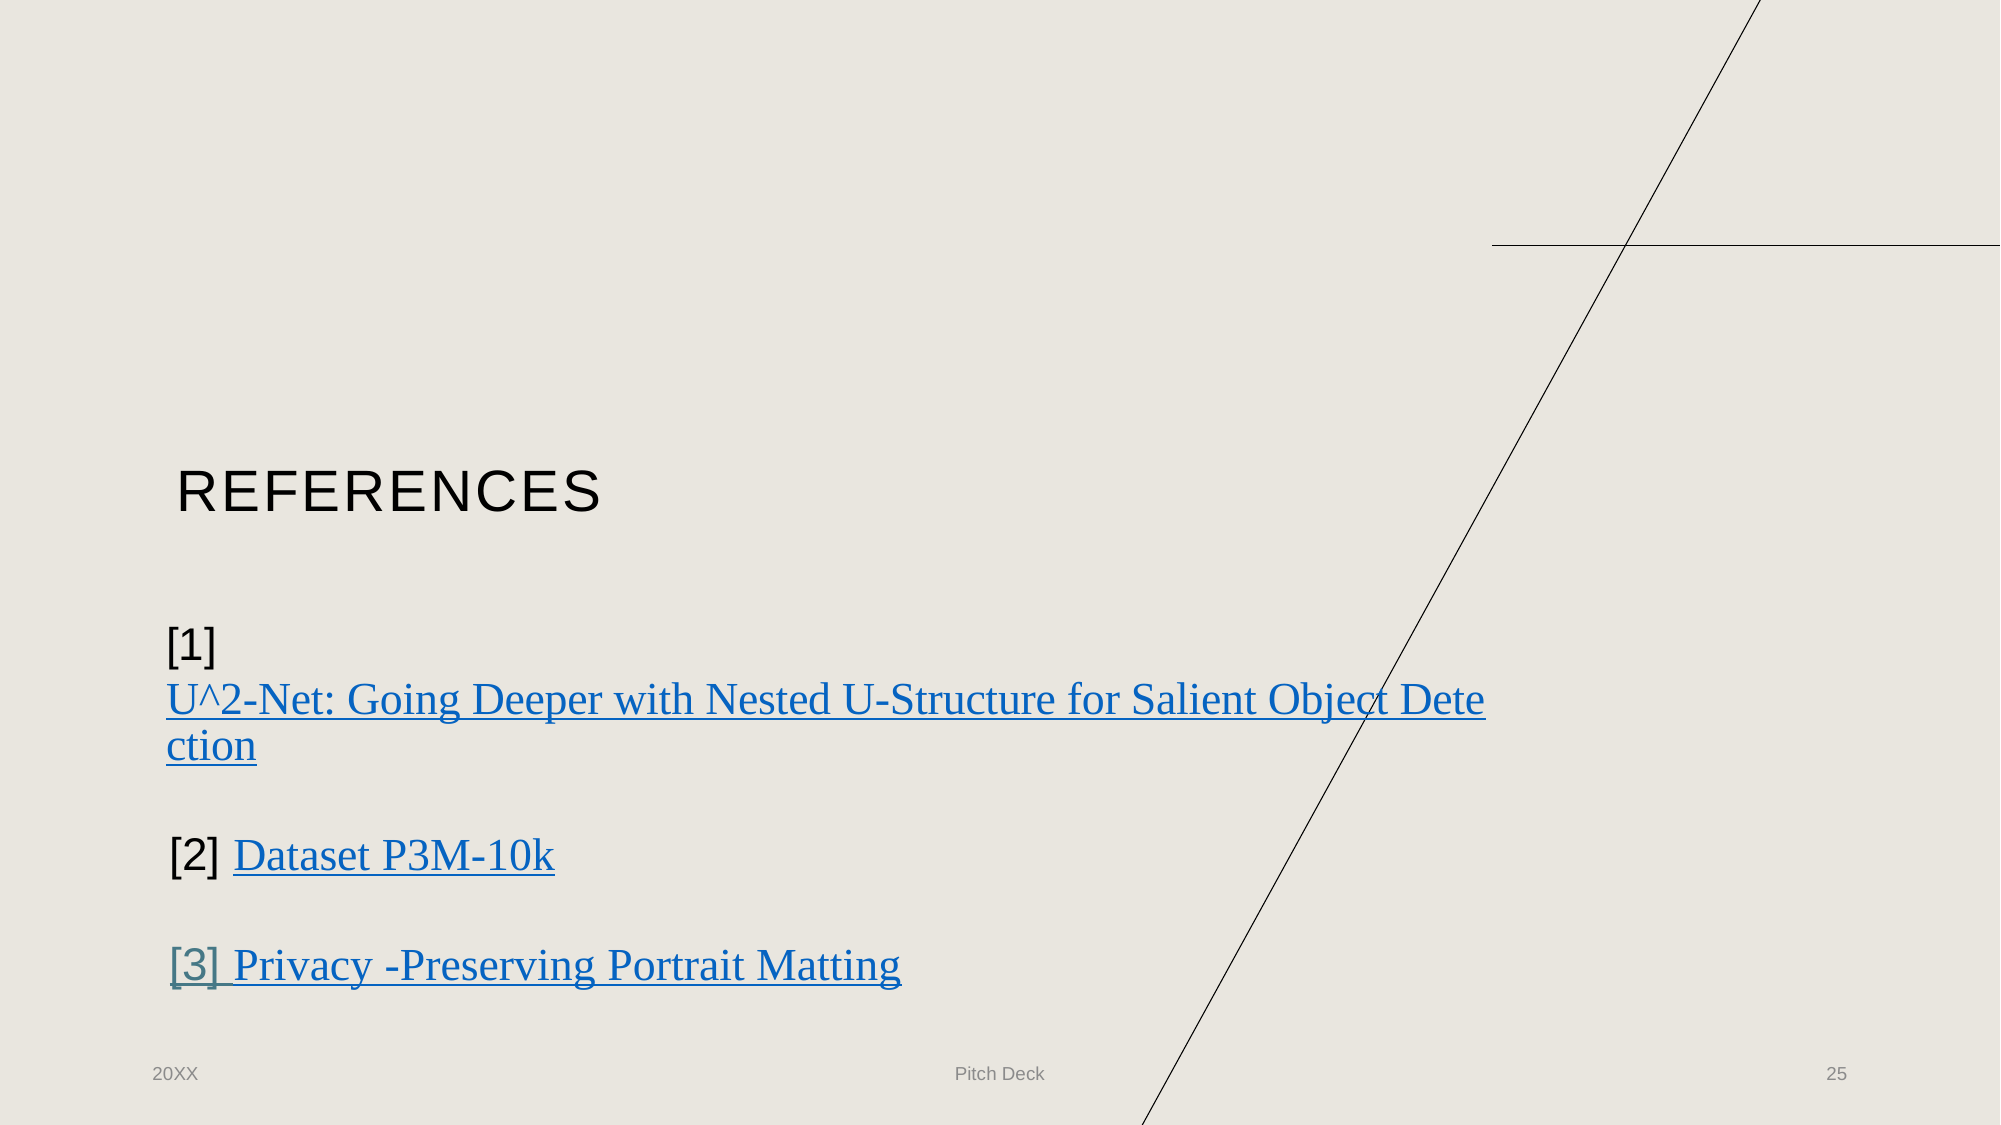

# References
[1] U^2-Net: Going Deeper with Nested U-Structure for Salient Object Detection

[2] Dataset P3M-10k

[3] Privacy -Preserving Portrait Matting
20XX
Pitch Deck
25